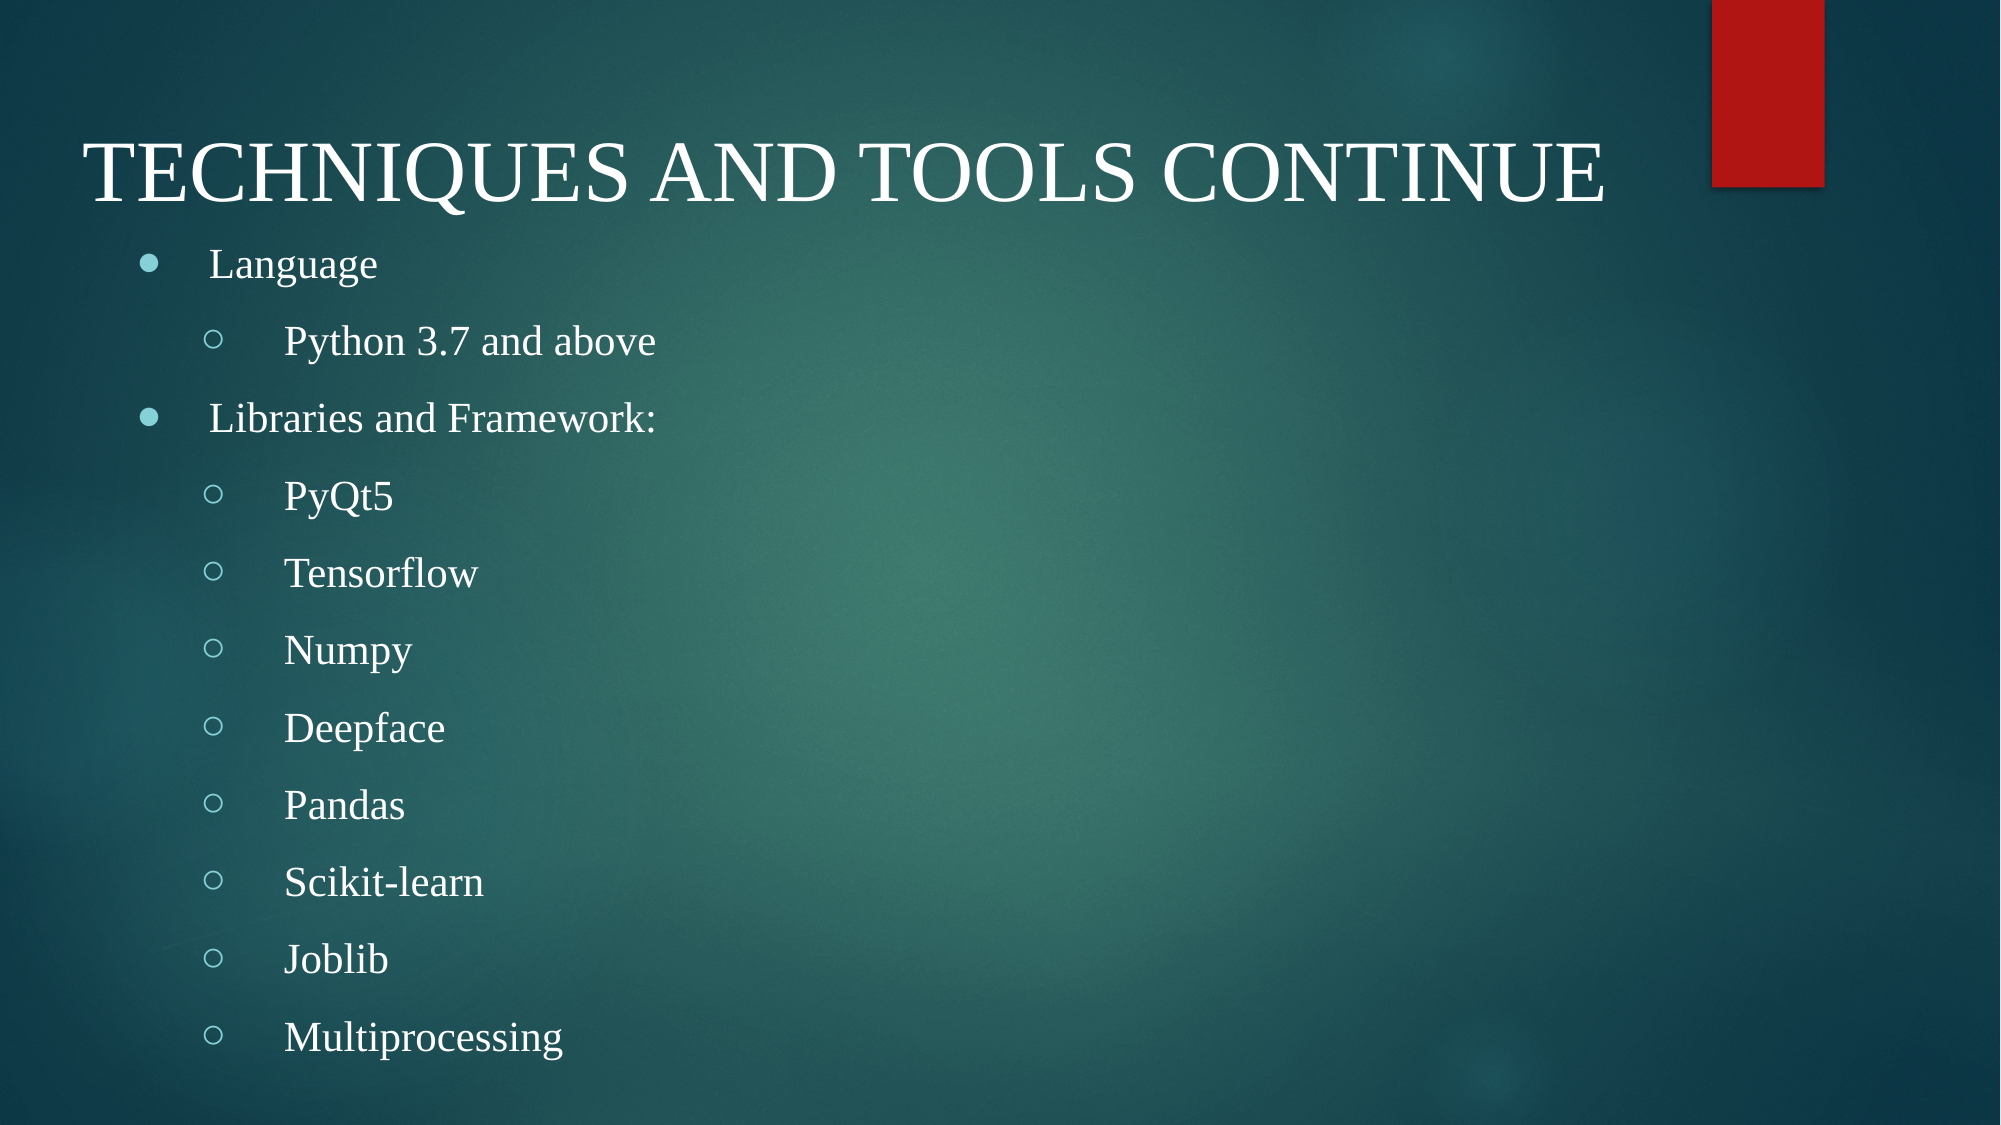

# TECHNIQUES AND TOOLS CONTINUE
Language
Python 3.7 and above
Libraries and Framework:
PyQt5
Tensorflow
Numpy
Deepface
Pandas
Scikit-learn
Joblib
Multiprocessing